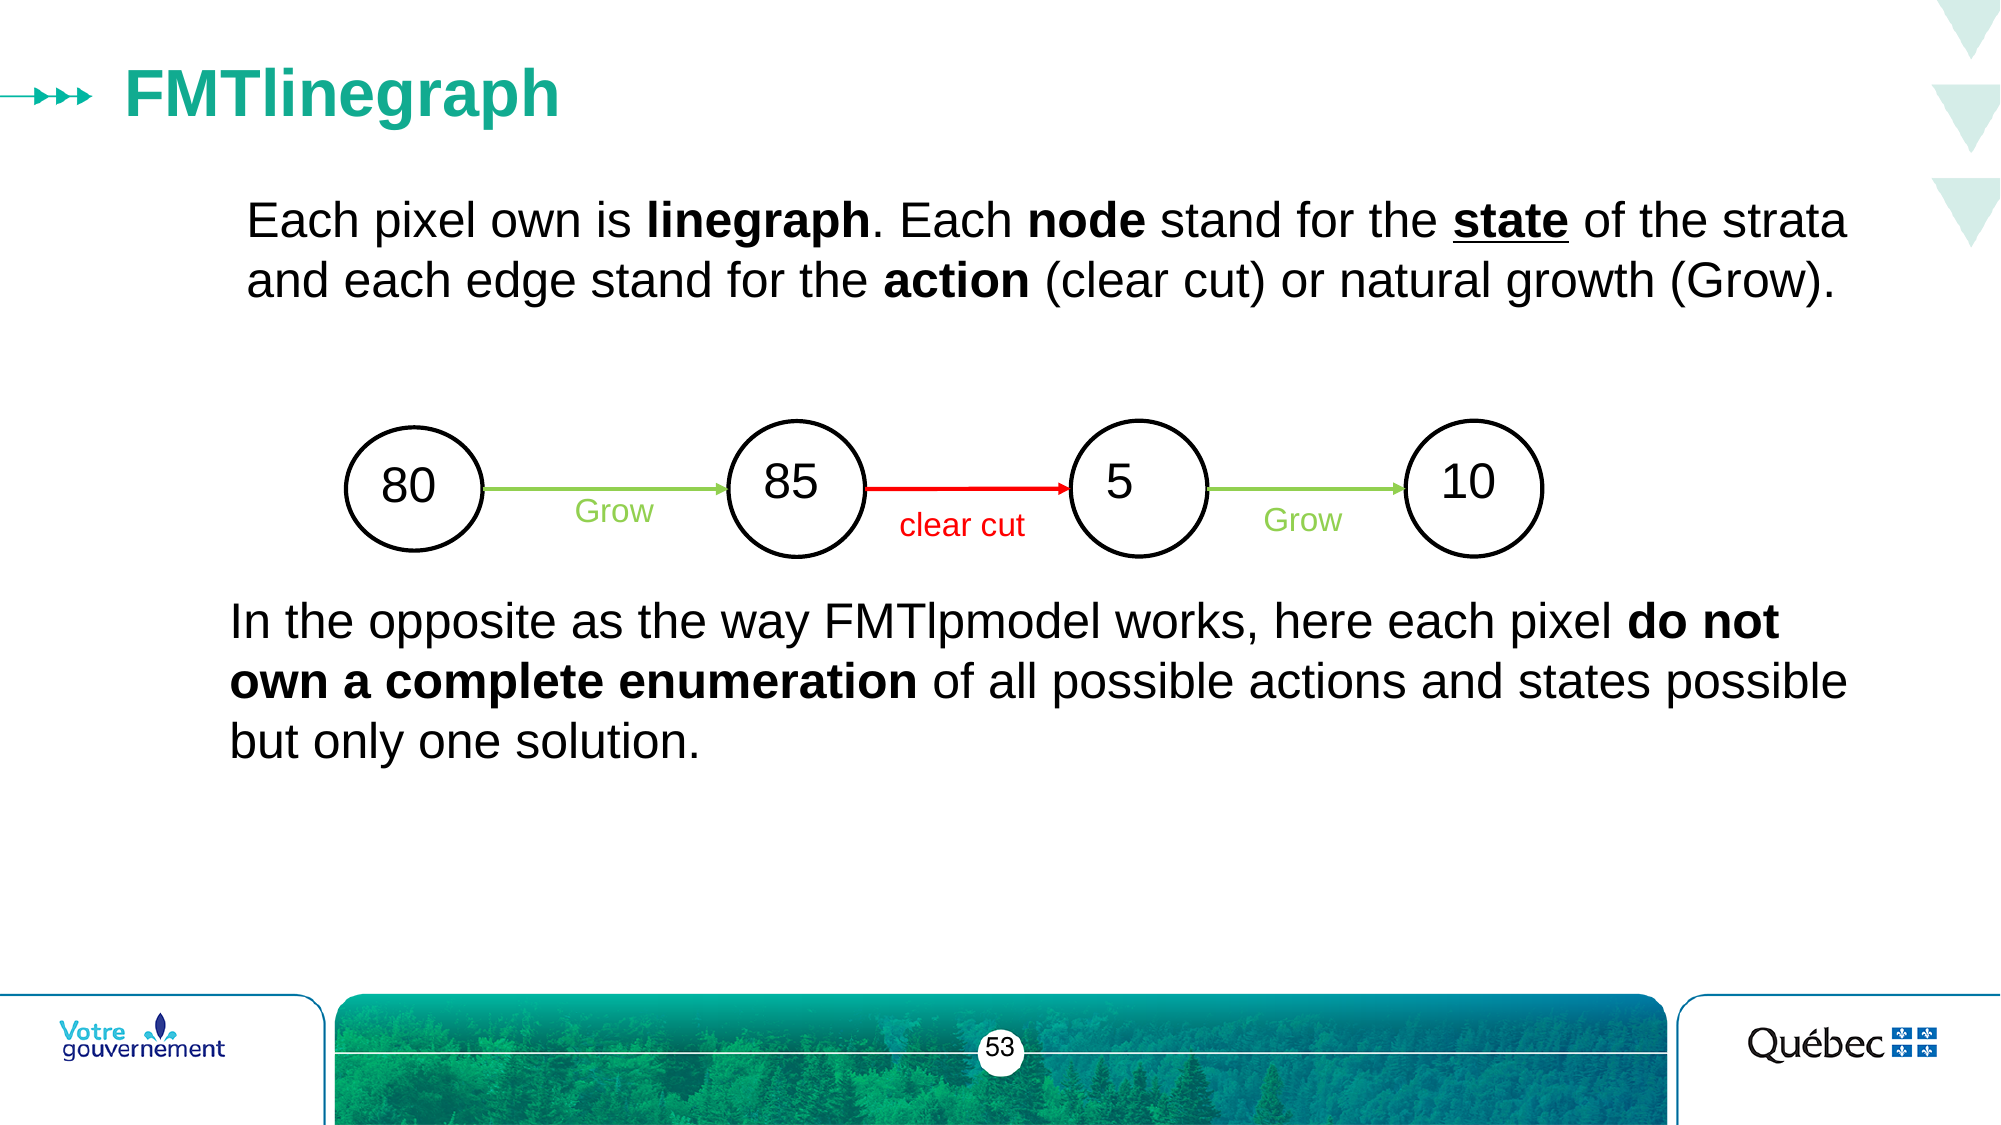

# FMTlinegraph
Each pixel own is linegraph. Each node stand for the state of the strata and each edge stand for the action (clear cut) or natural growth (Grow).
5
10
85
80
Grow
Grow
clear cut
In the opposite as the way FMTlpmodel works, here each pixel do not own a complete enumeration of all possible actions and states possible but only one solution.
53